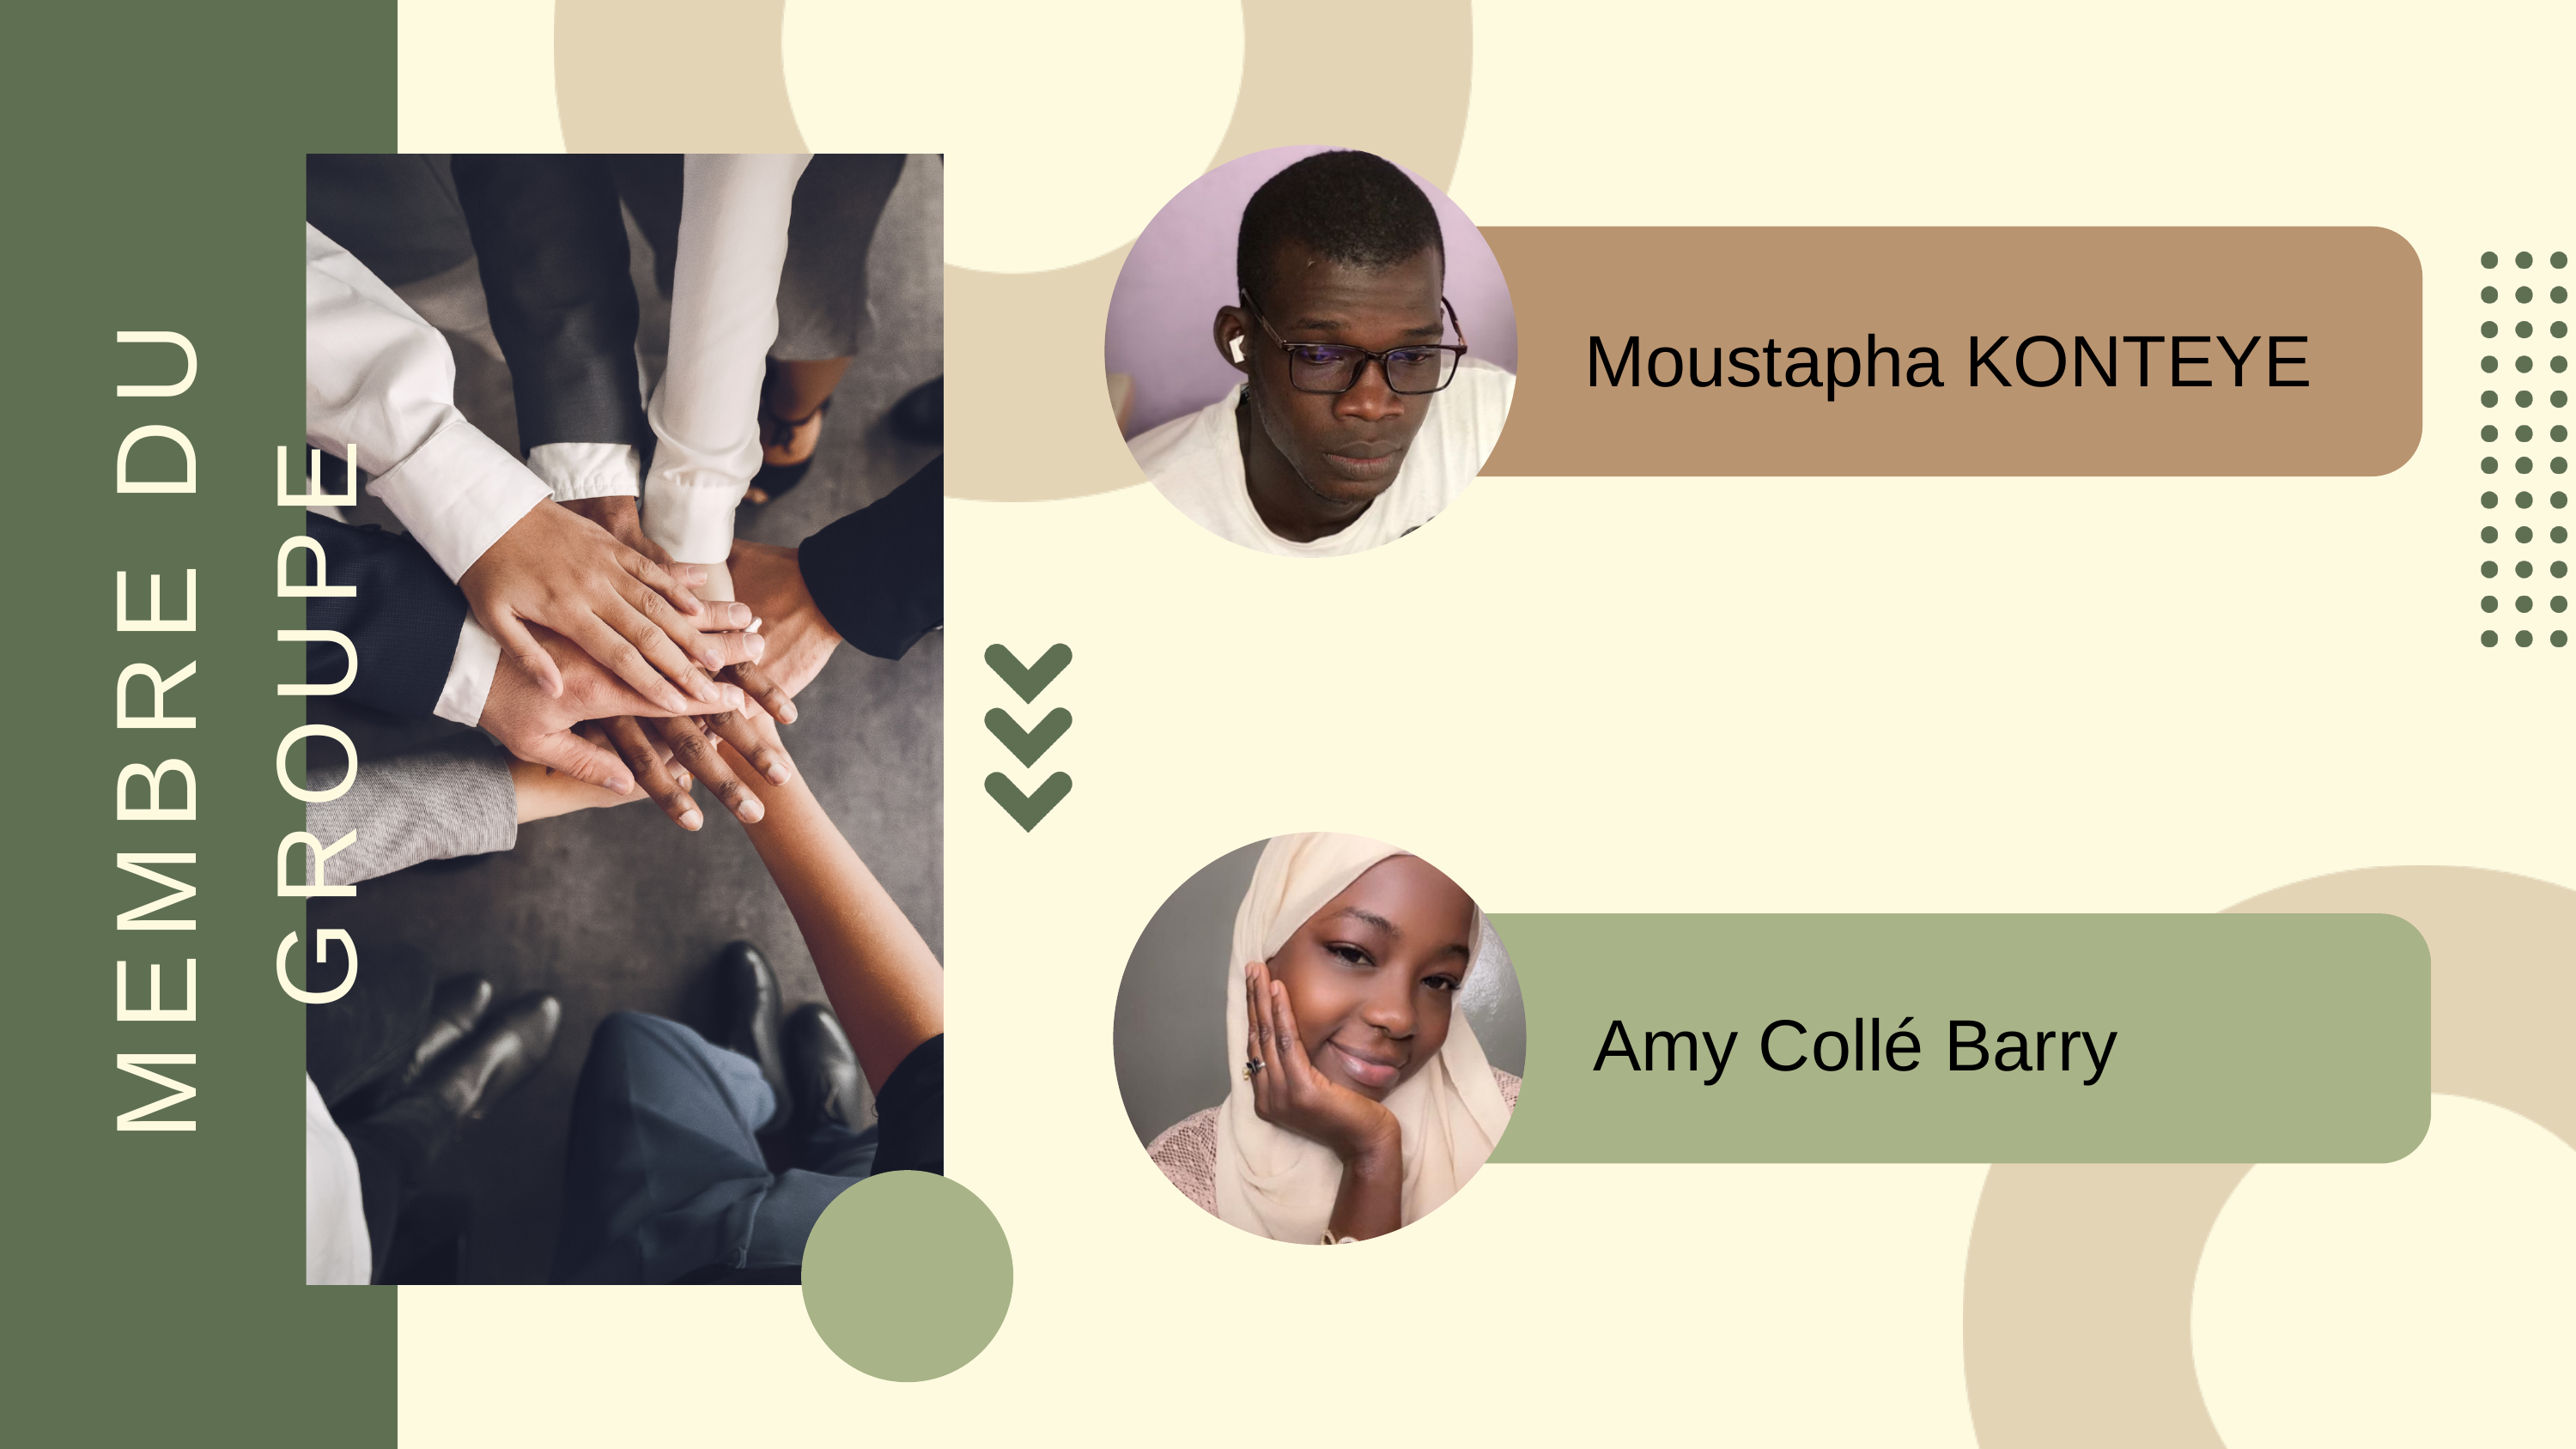

Moustapha KONTEYE

MEMBRE DU GROUPE

Amy Collé Barry